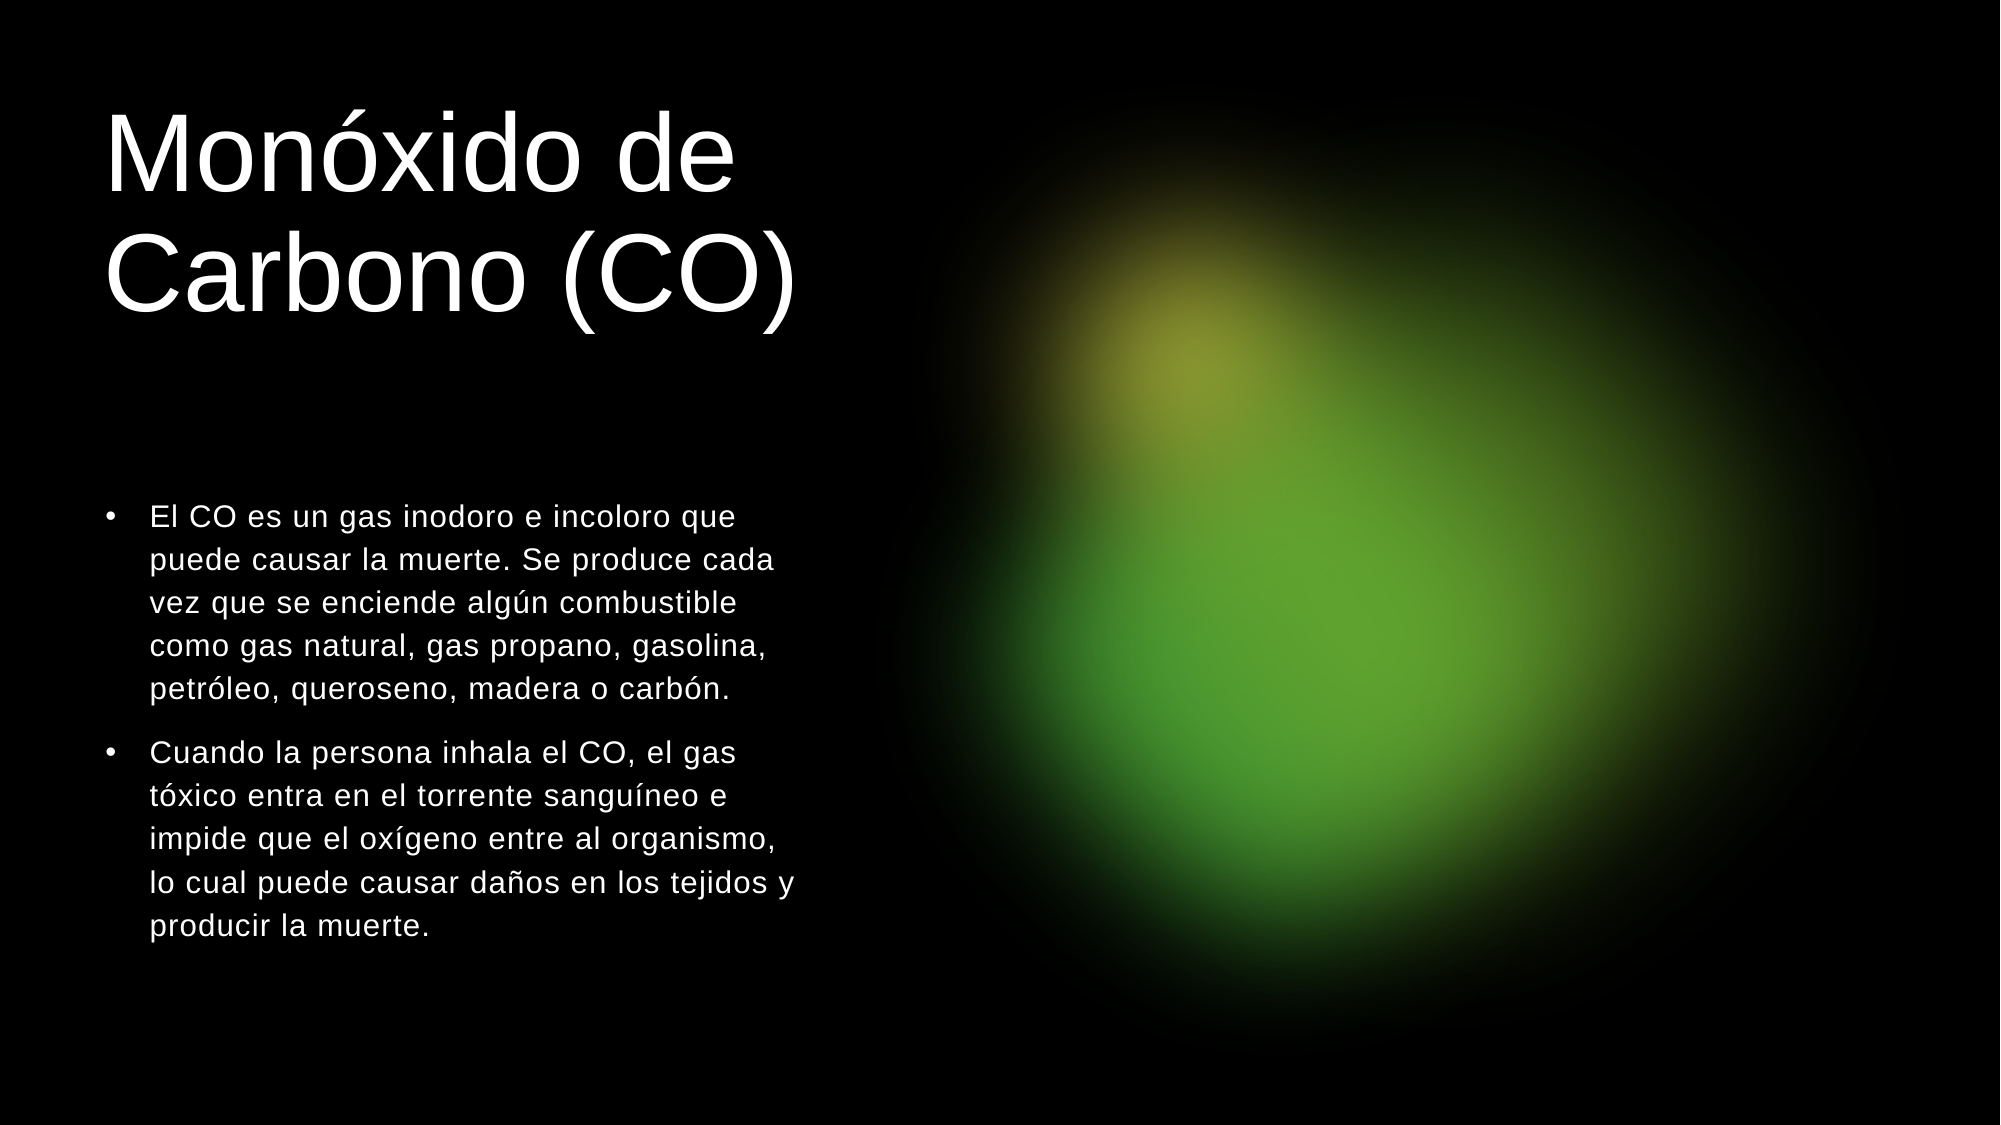

# Monóxido de Carbono (CO)
El CO es un gas inodoro e incoloro que puede causar la muerte. Se produce cada vez que se enciende algún combustible como gas natural, gas propano, gasolina, petróleo, queroseno, madera o carbón.
Cuando la persona inhala el CO, el gas tóxico entra en el torrente sanguíneo e impide que el oxígeno entre al organismo, lo cual puede causar daños en los tejidos y producir la muerte.